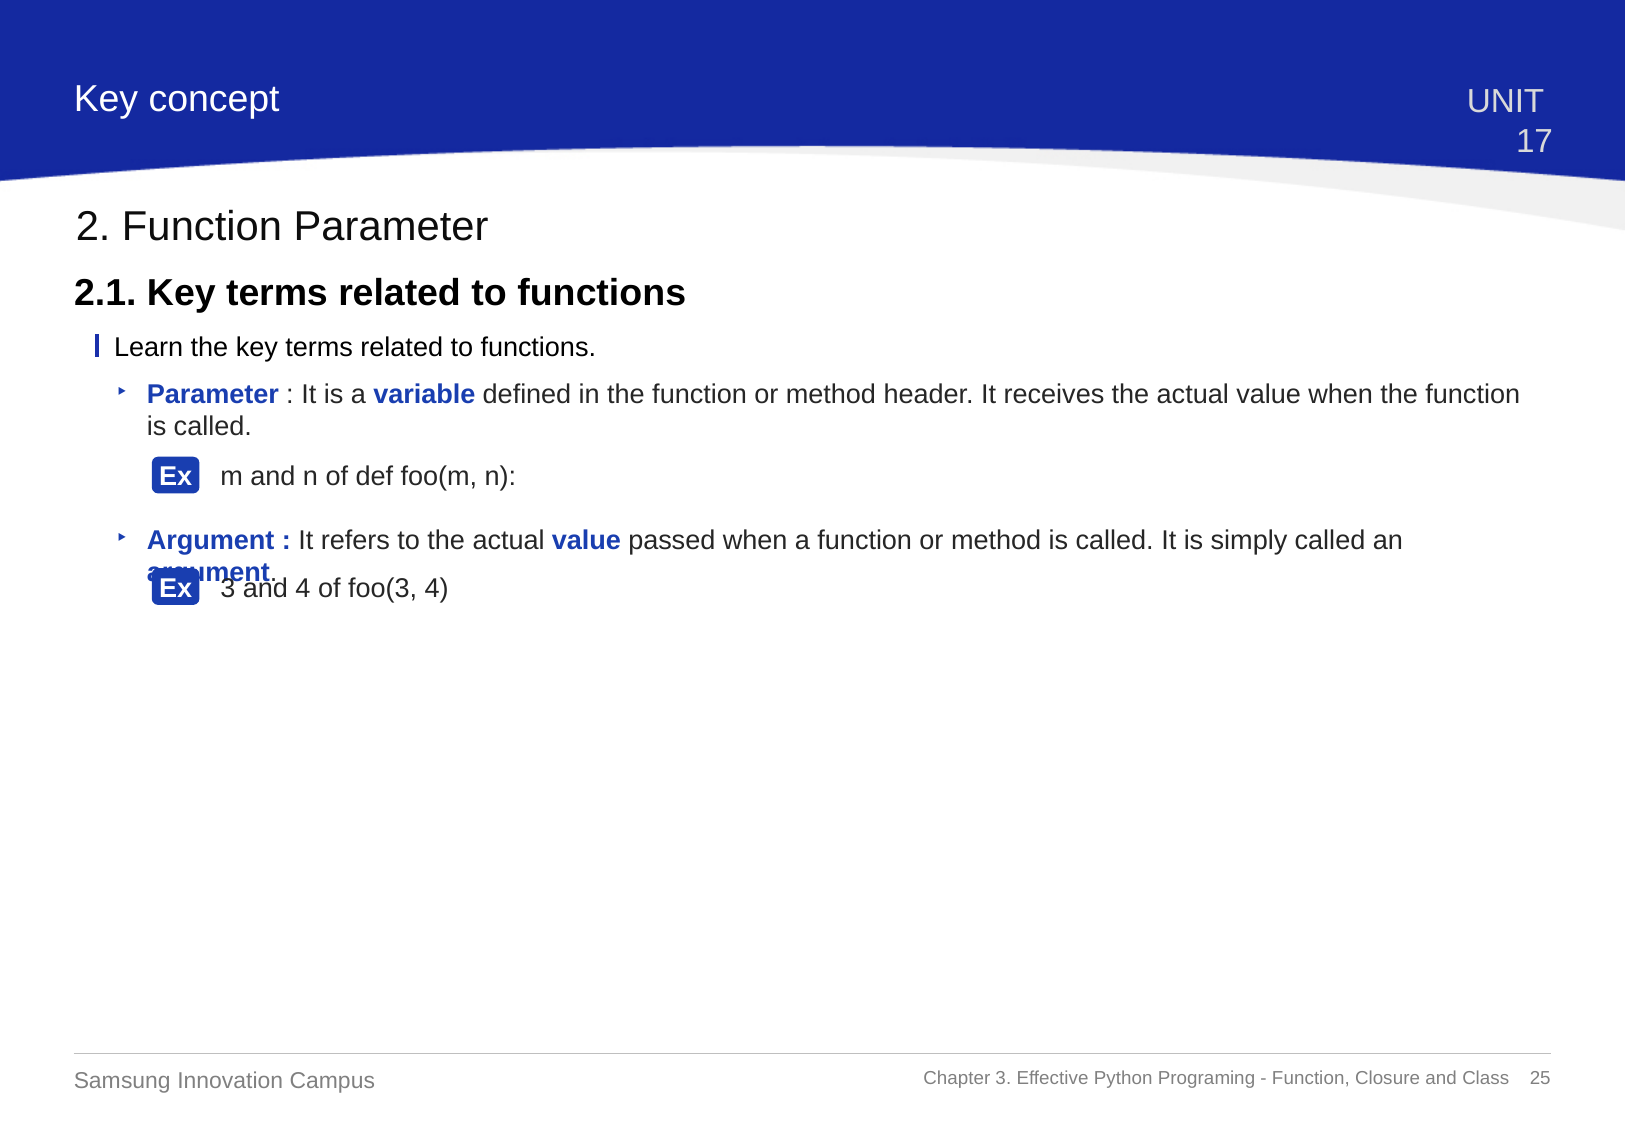

Key concept
UNIT  17
2. Function Parameter
2.1. Key terms related to functions
Learn the key terms related to functions.
Parameter : It is a variable defined in the function or method header. It receives the actual value when the function is called.
m and n of def foo(m, n):
Ex
Argument : It refers to the actual value passed when a function or method is called. It is simply called an argument.
3 and 4 of foo(3, 4)
Ex